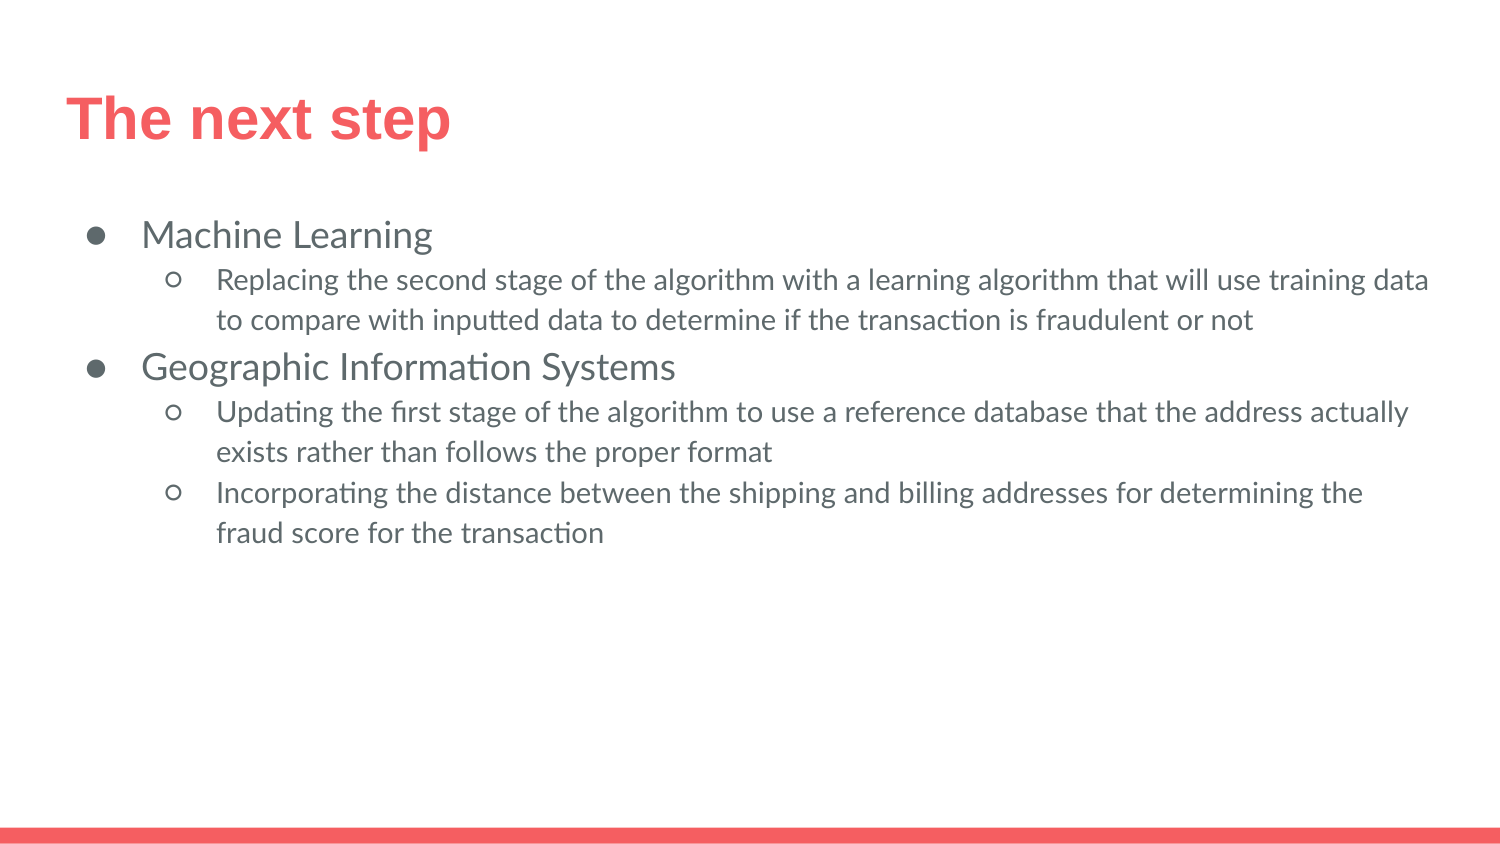

# The next step
Machine Learning
Replacing the second stage of the algorithm with a learning algorithm that will use training data to compare with inputted data to determine if the transaction is fraudulent or not
Geographic Information Systems
Updating the first stage of the algorithm to use a reference database that the address actually exists rather than follows the proper format
Incorporating the distance between the shipping and billing addresses for determining the fraud score for the transaction